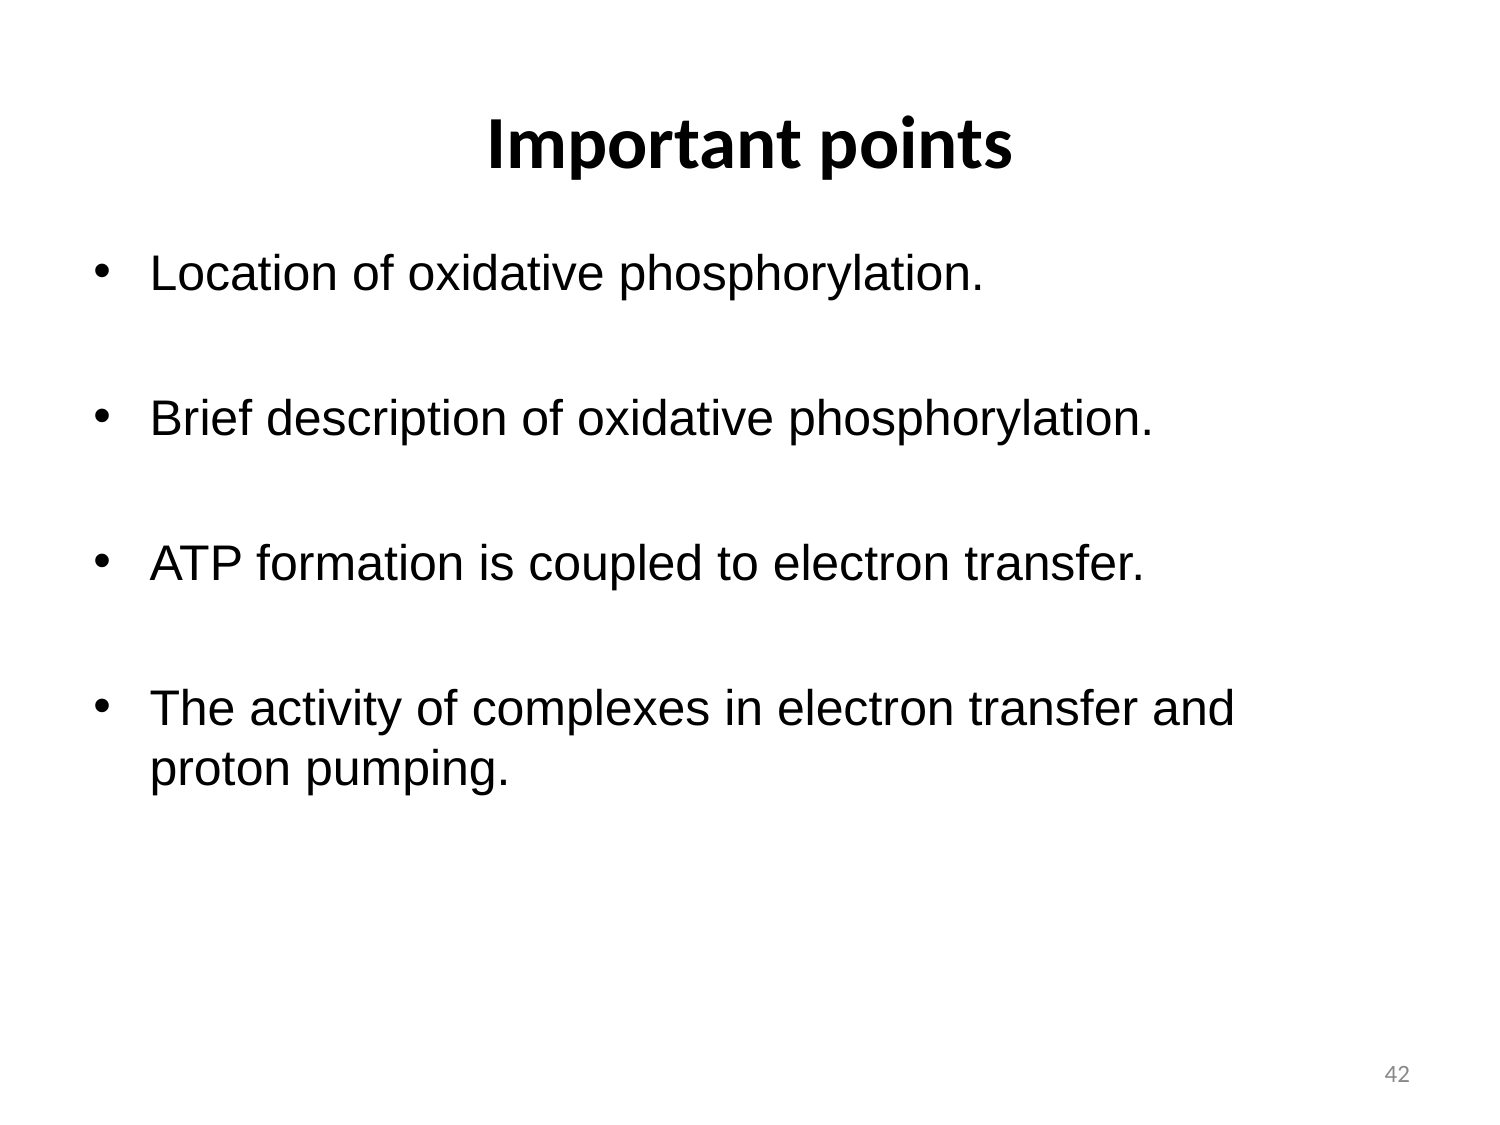

# Important points
Location of oxidative phosphorylation.

Brief description of oxidative phosphorylation.

ATP formation is coupled to electron transfer.

The activity of complexes in electron transfer and proton pumping.
42